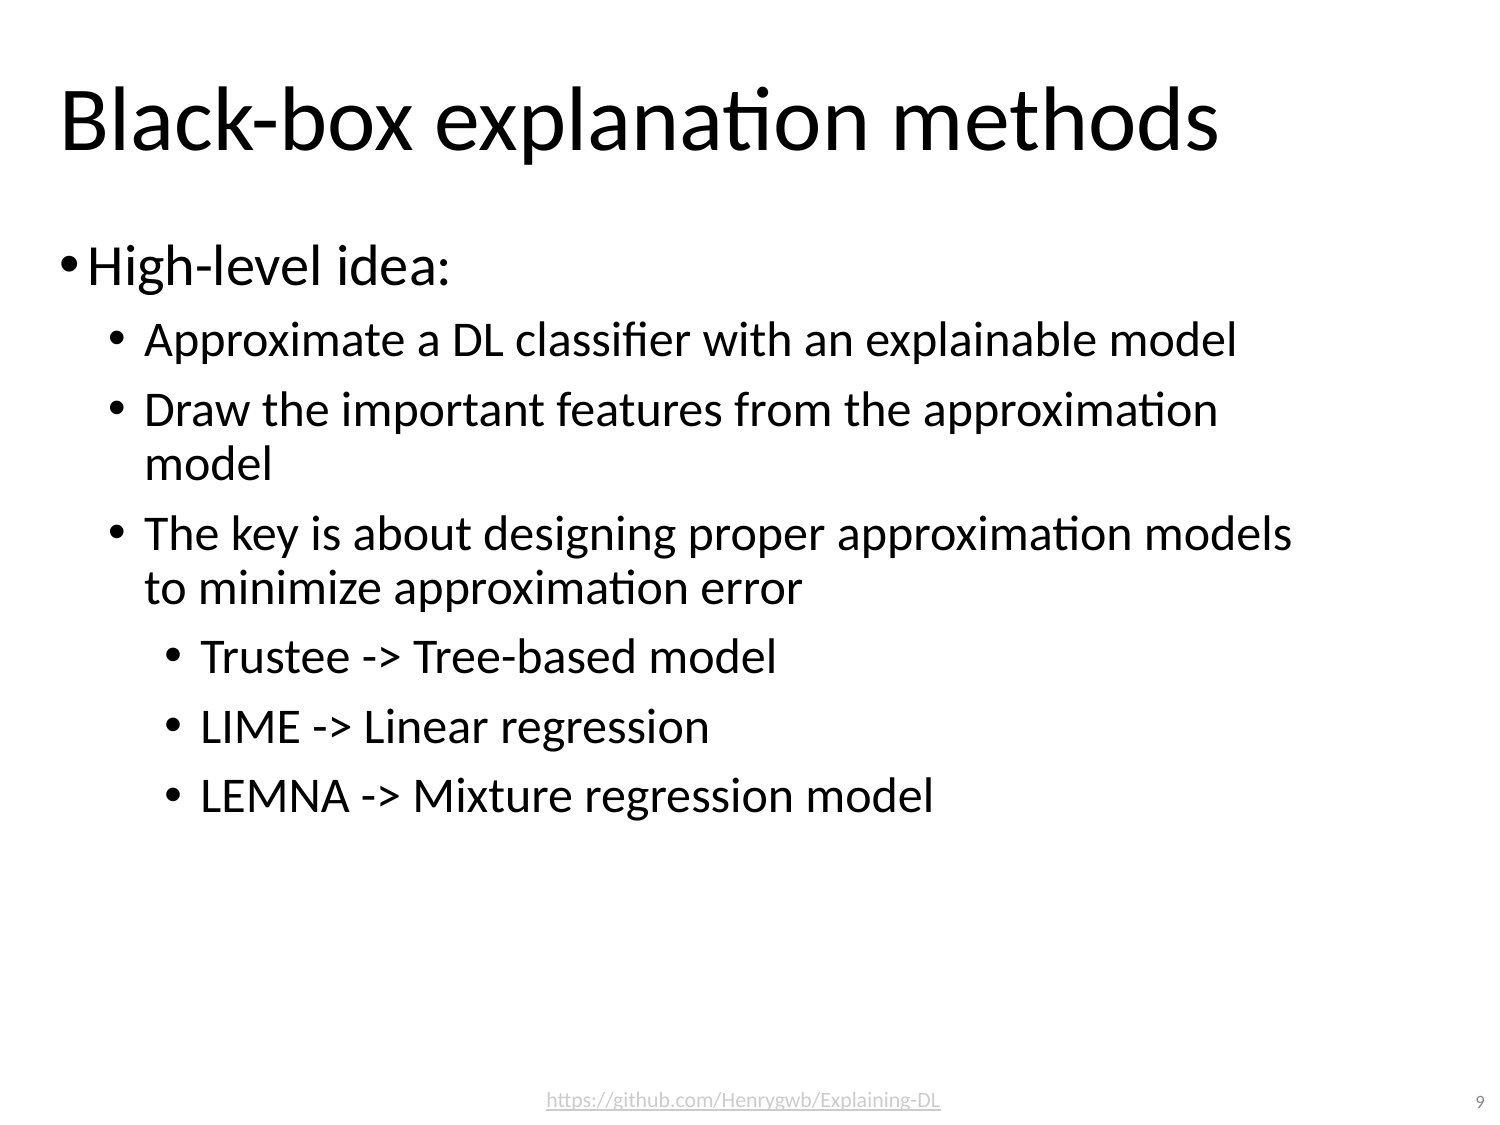

# Black-box explanation methods
High-level idea:
Approximate a DL classifier with an explainable model
Draw the important features from the approximation model
The key is about designing proper approximation models to minimize approximation error
Trustee -> Tree-based model
LIME -> Linear regression
LEMNA -> Mixture regression model
https://github.com/Henrygwb/Explaining-DL
9